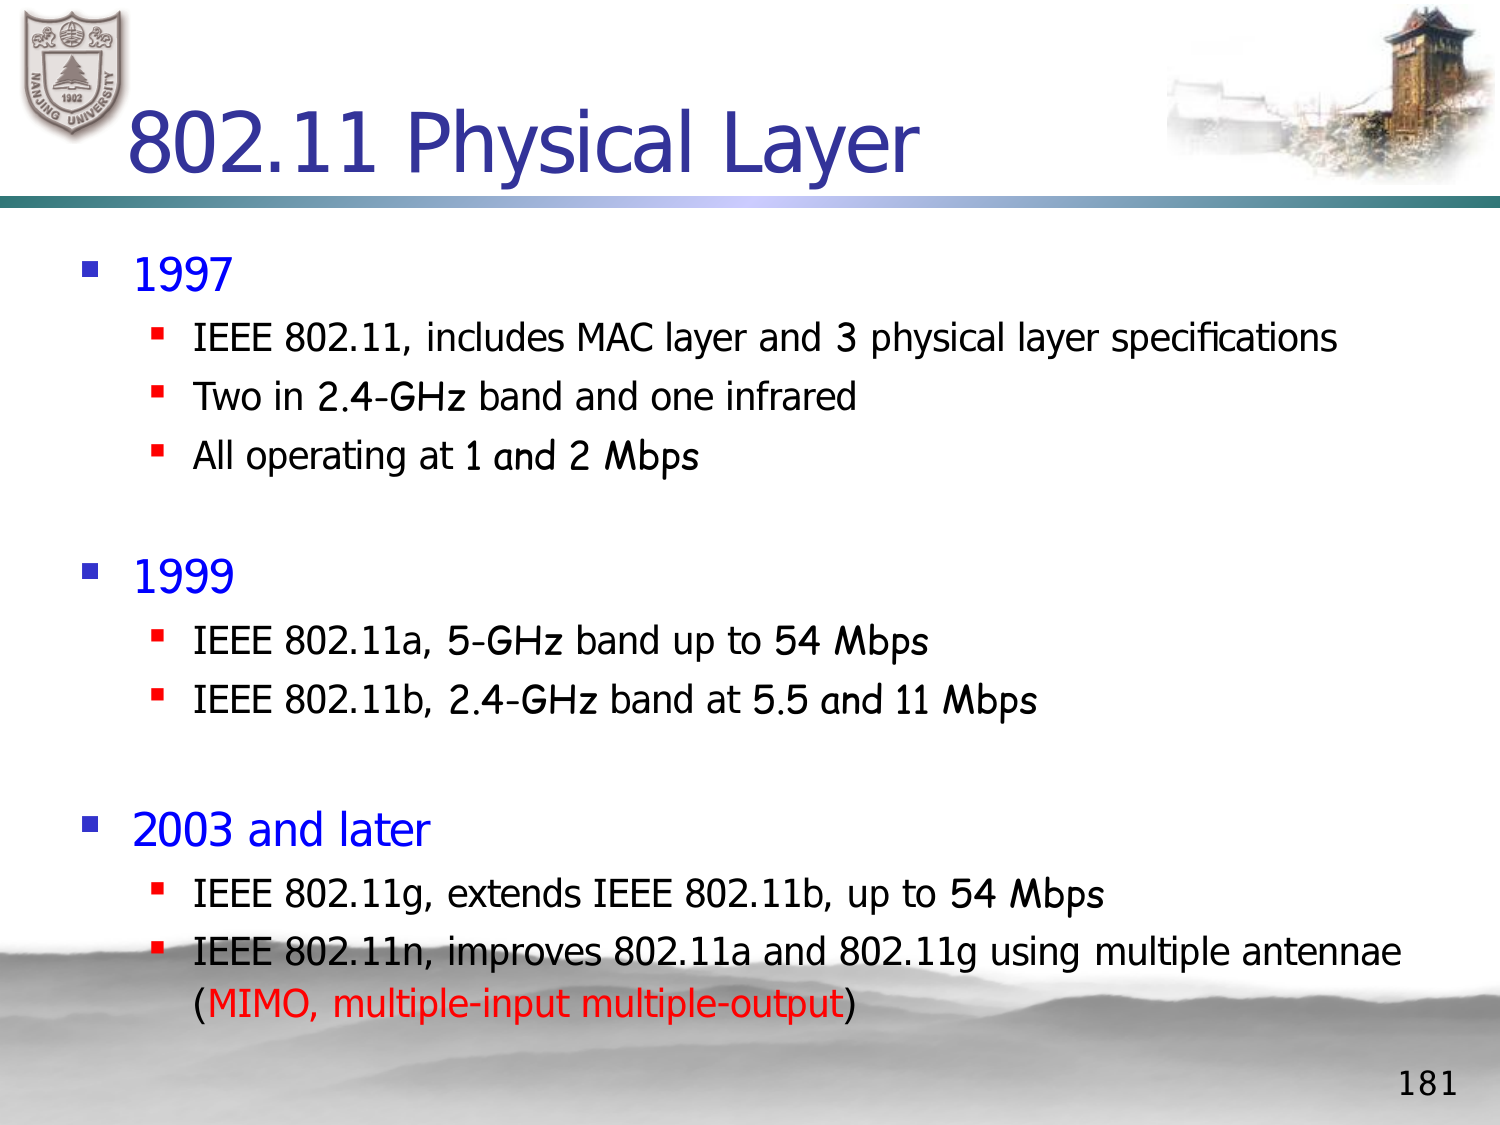

# 802.11 Physical Layer
1997
IEEE 802.11, includes MAC layer and 3 physical layer specifications
Two in 2.4-GHz band and one infrared
All operating at 1 and 2 Mbps

1999
IEEE 802.11a, 5-GHz band up to 54 Mbps
IEEE 802.11b, 2.4-GHz band at 5.5 and 11 Mbps

2003 and later
IEEE 802.11g, extends IEEE 802.11b, up to 54 Mbps
IEEE 802.11n, improves 802.11a and 802.11g using multiple antennae (MIMO, multiple-input multiple-output)
181